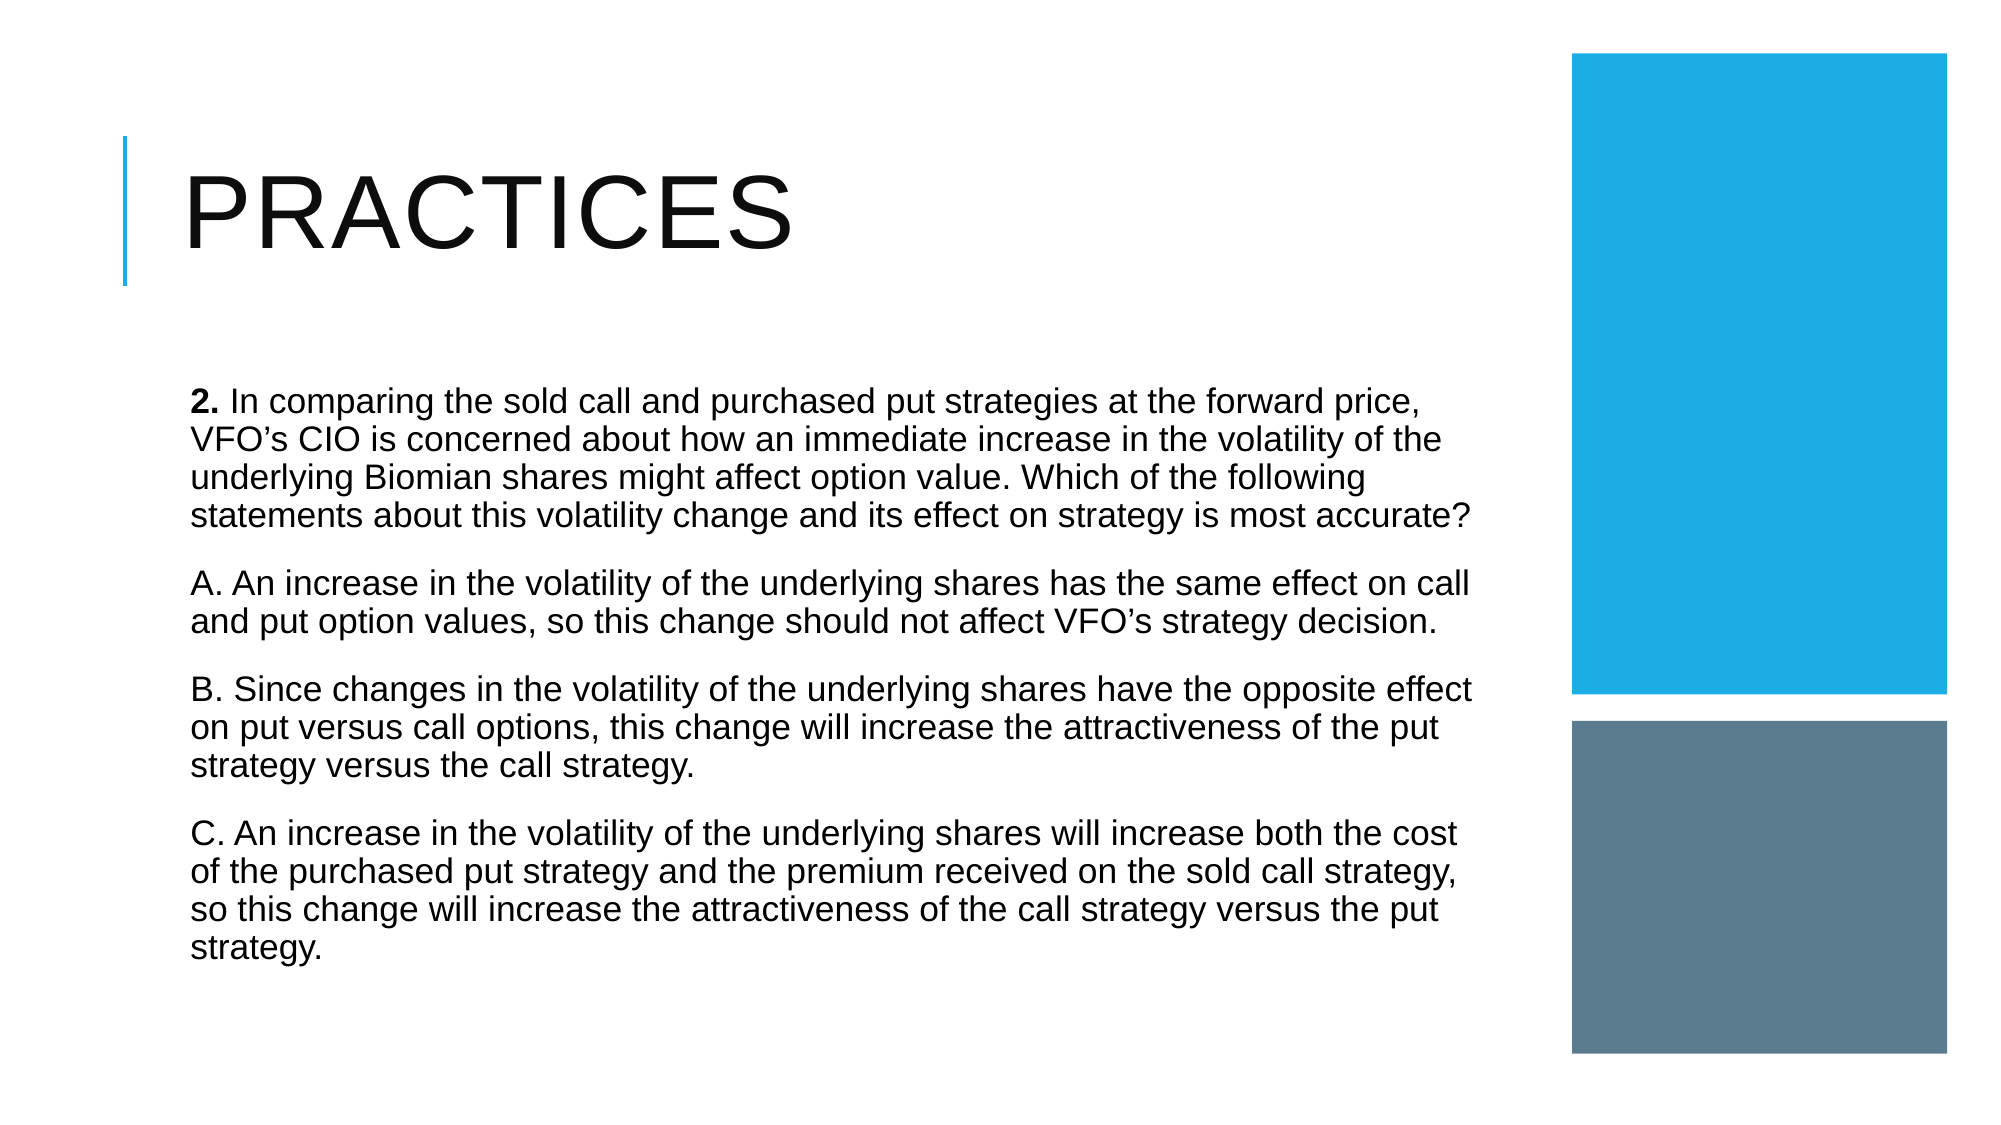

# practices
2. In comparing the sold call and purchased put strategies at the forward price, VFO’s CIO is concerned about how an immediate increase in the volatility of the underlying Biomian shares might affect option value. Which of the following statements about this volatility change and its effect on strategy is most accurate?
A. An increase in the volatility of the underlying shares has the same effect on call and put option values, so this change should not affect VFO’s strategy decision.
B. Since changes in the volatility of the underlying shares have the opposite effect on put versus call options, this change will increase the attractiveness of the put strategy versus the call strategy.
C. An increase in the volatility of the underlying shares will increase both the cost of the purchased put strategy and the premium received on the sold call strategy, so this change will increase the attractiveness of the call strategy versus the put strategy.